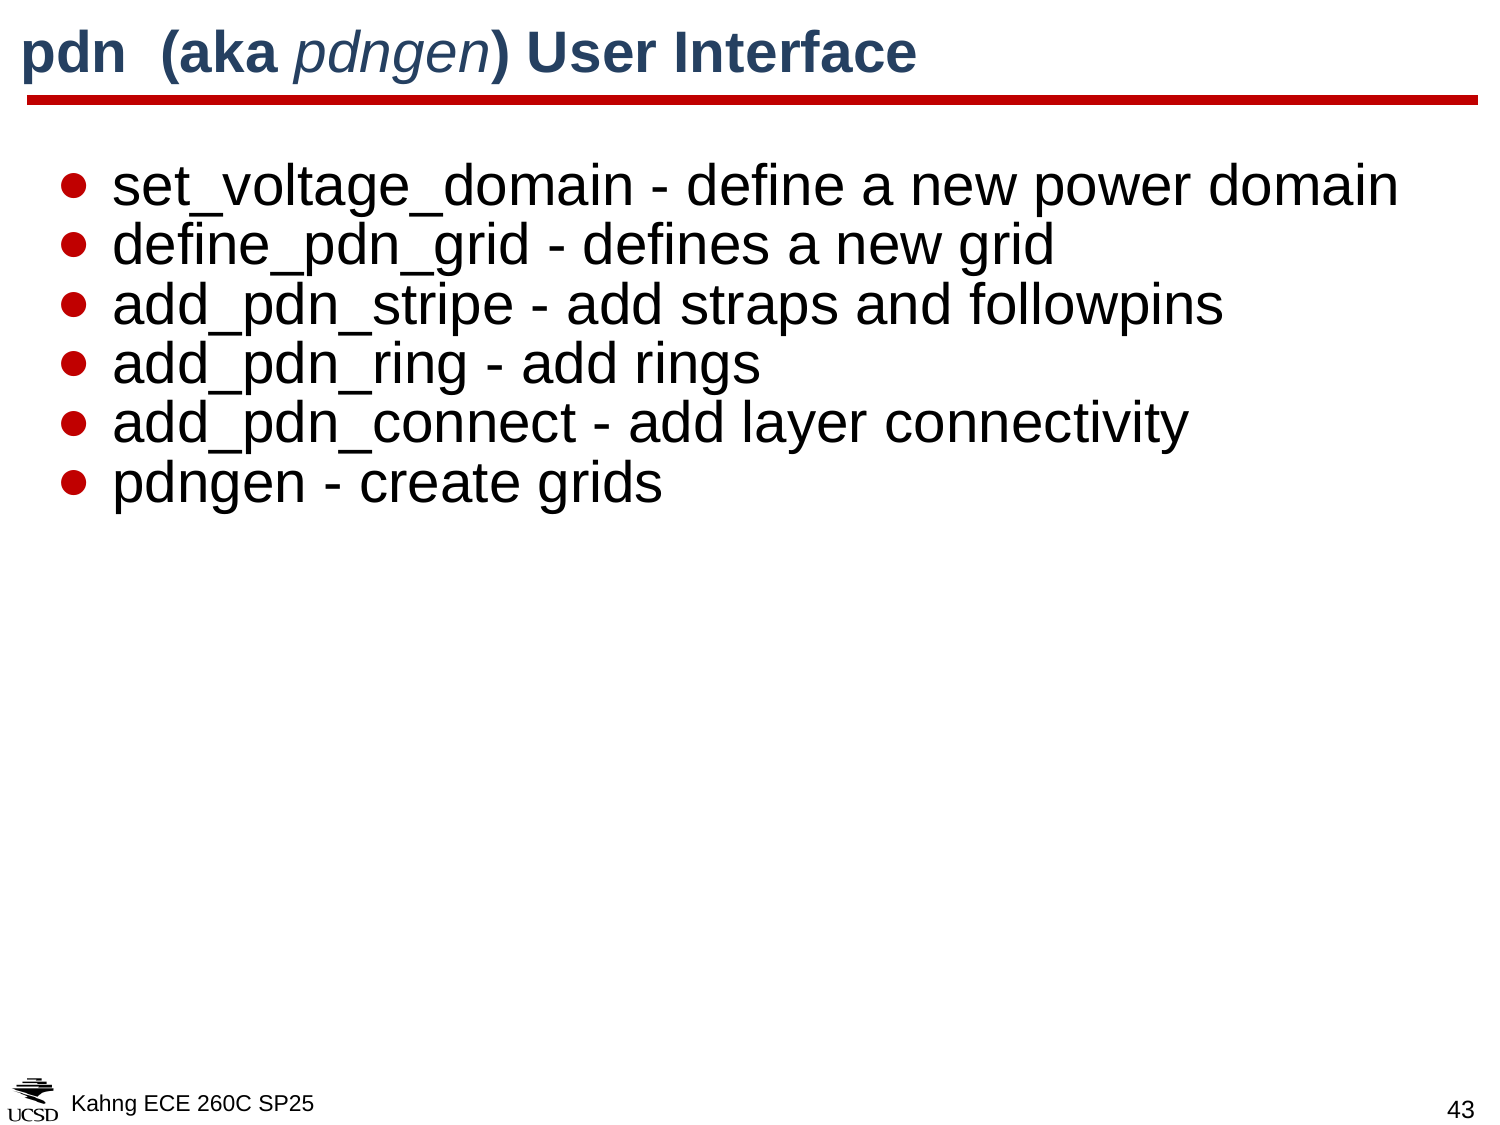

# pdn  (aka pdngen) User Interface
set_voltage_domain - define a new power domain
define_pdn_grid - defines a new grid
add_pdn_stripe - add straps and followpins
add_pdn_ring - add rings
add_pdn_connect - add layer connectivity
pdngen - create grids
Kahng ECE 260C SP25